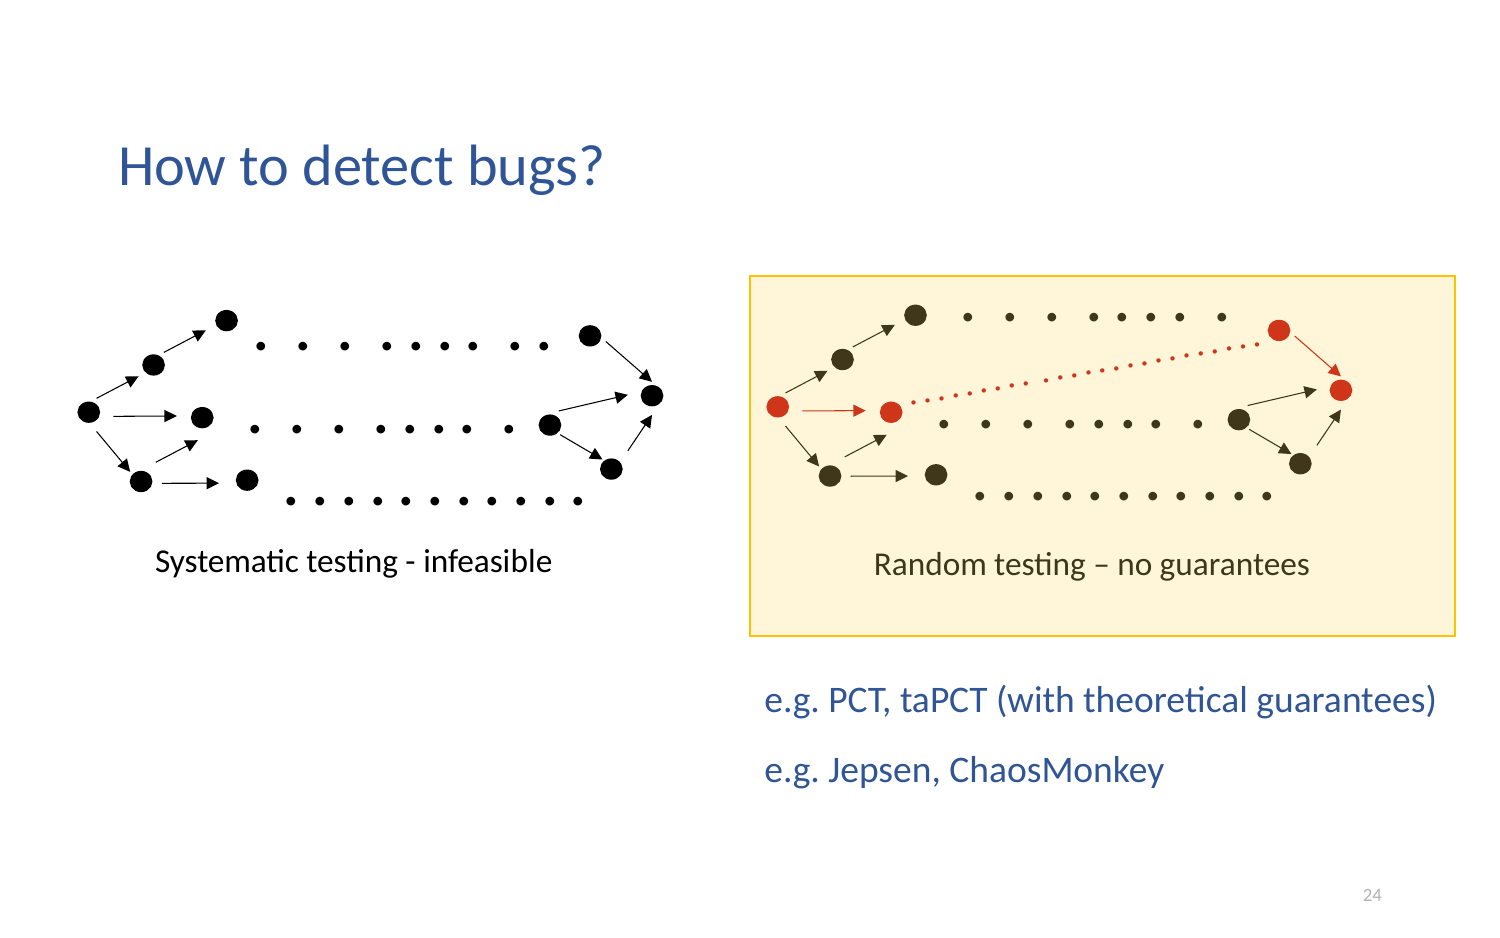

# How to detect bugs?
.  .  .  . . . .  .

 . . . . . . . . .  . . . . . . . . . . . . . . . .

.  .  .  . . . .  .

. . . . . . . . . . .

.  .  .  . . . .  . .

.  .  .  . . . .  .

. . . . . . . . . . .

Systematic testing - infeasible
Random testing – no guarantees
e.g. PCT, taPCT (with theoretical guarantees)
e.g. Jepsen, ChaosMonkey
24